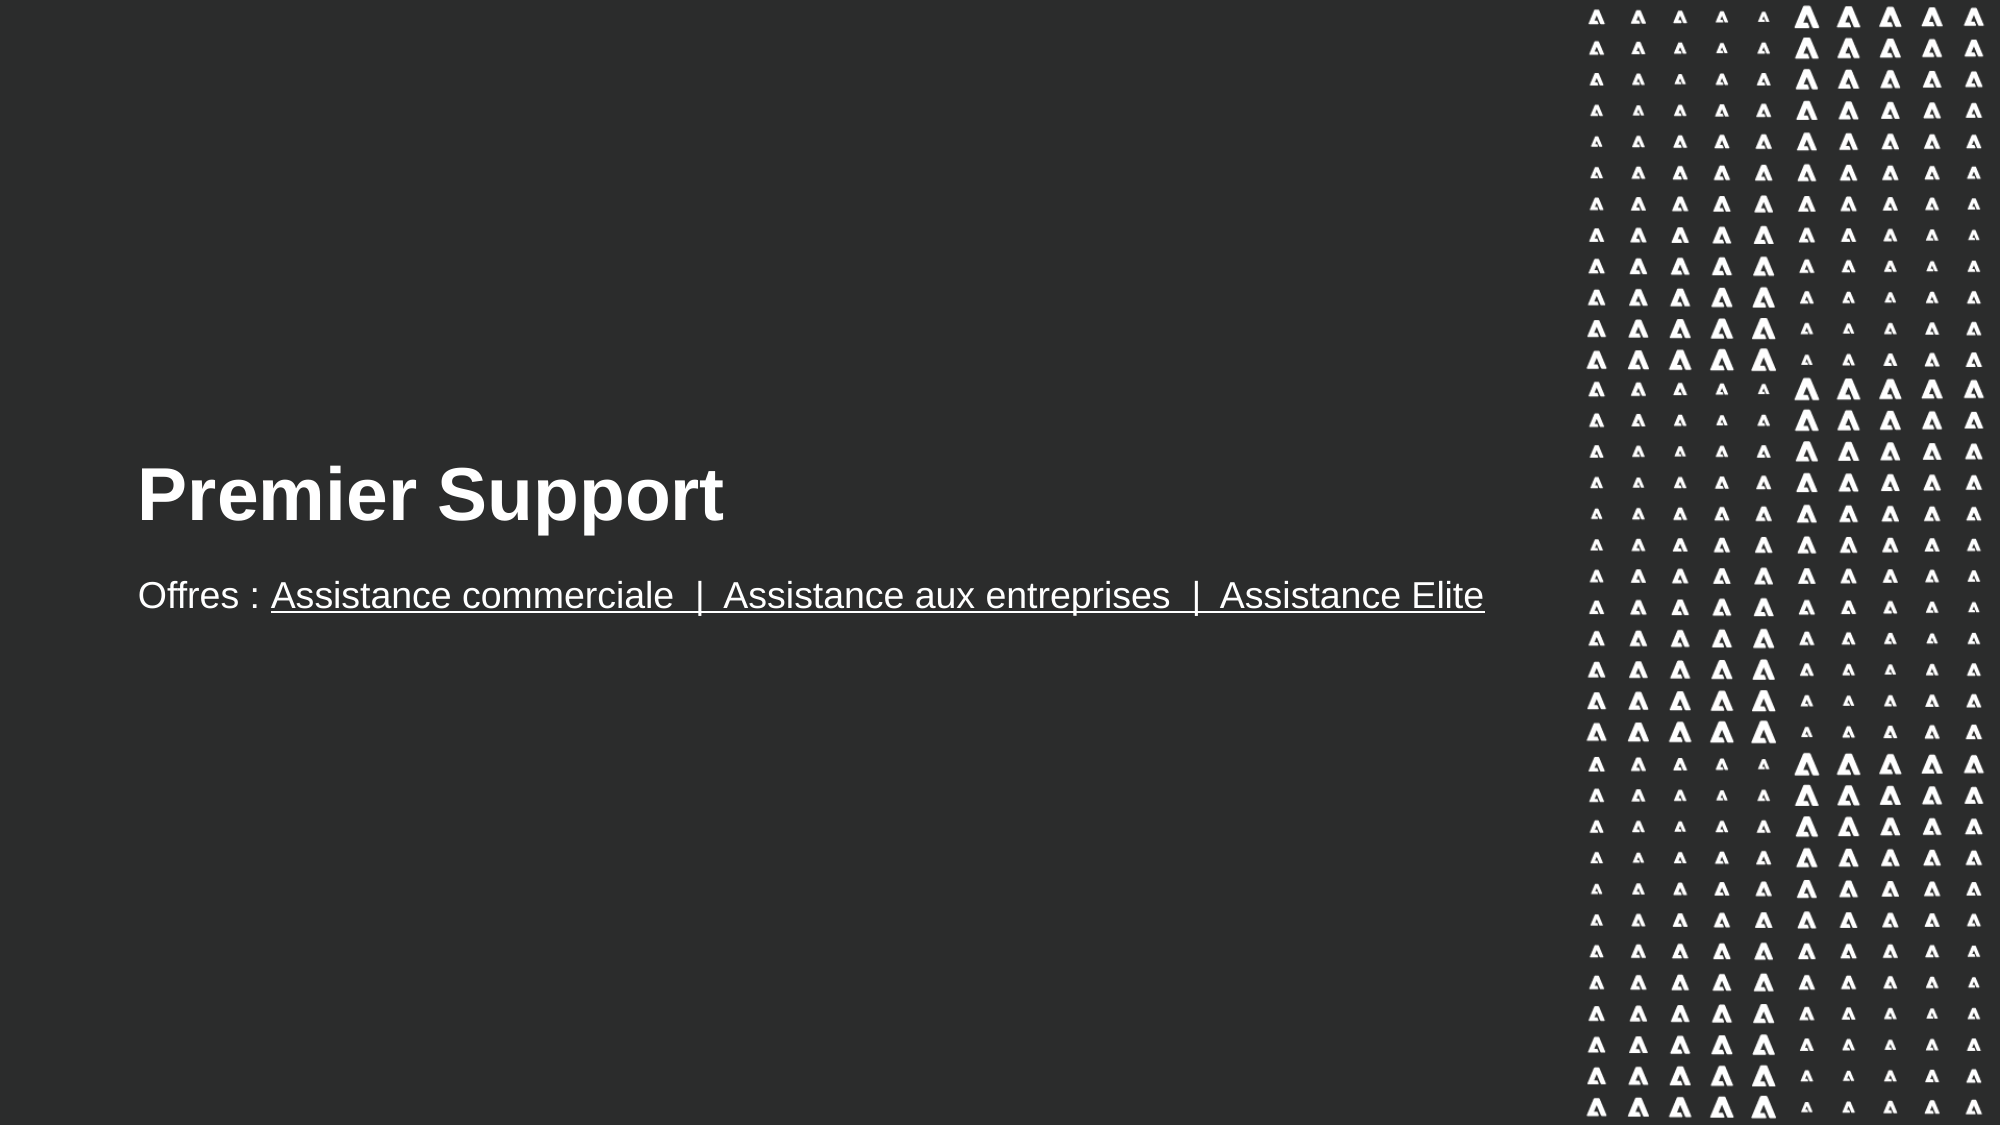

Premier Support
Offres : Assistance commerciale  |  Assistance aux entreprises  |  Assistance Elite